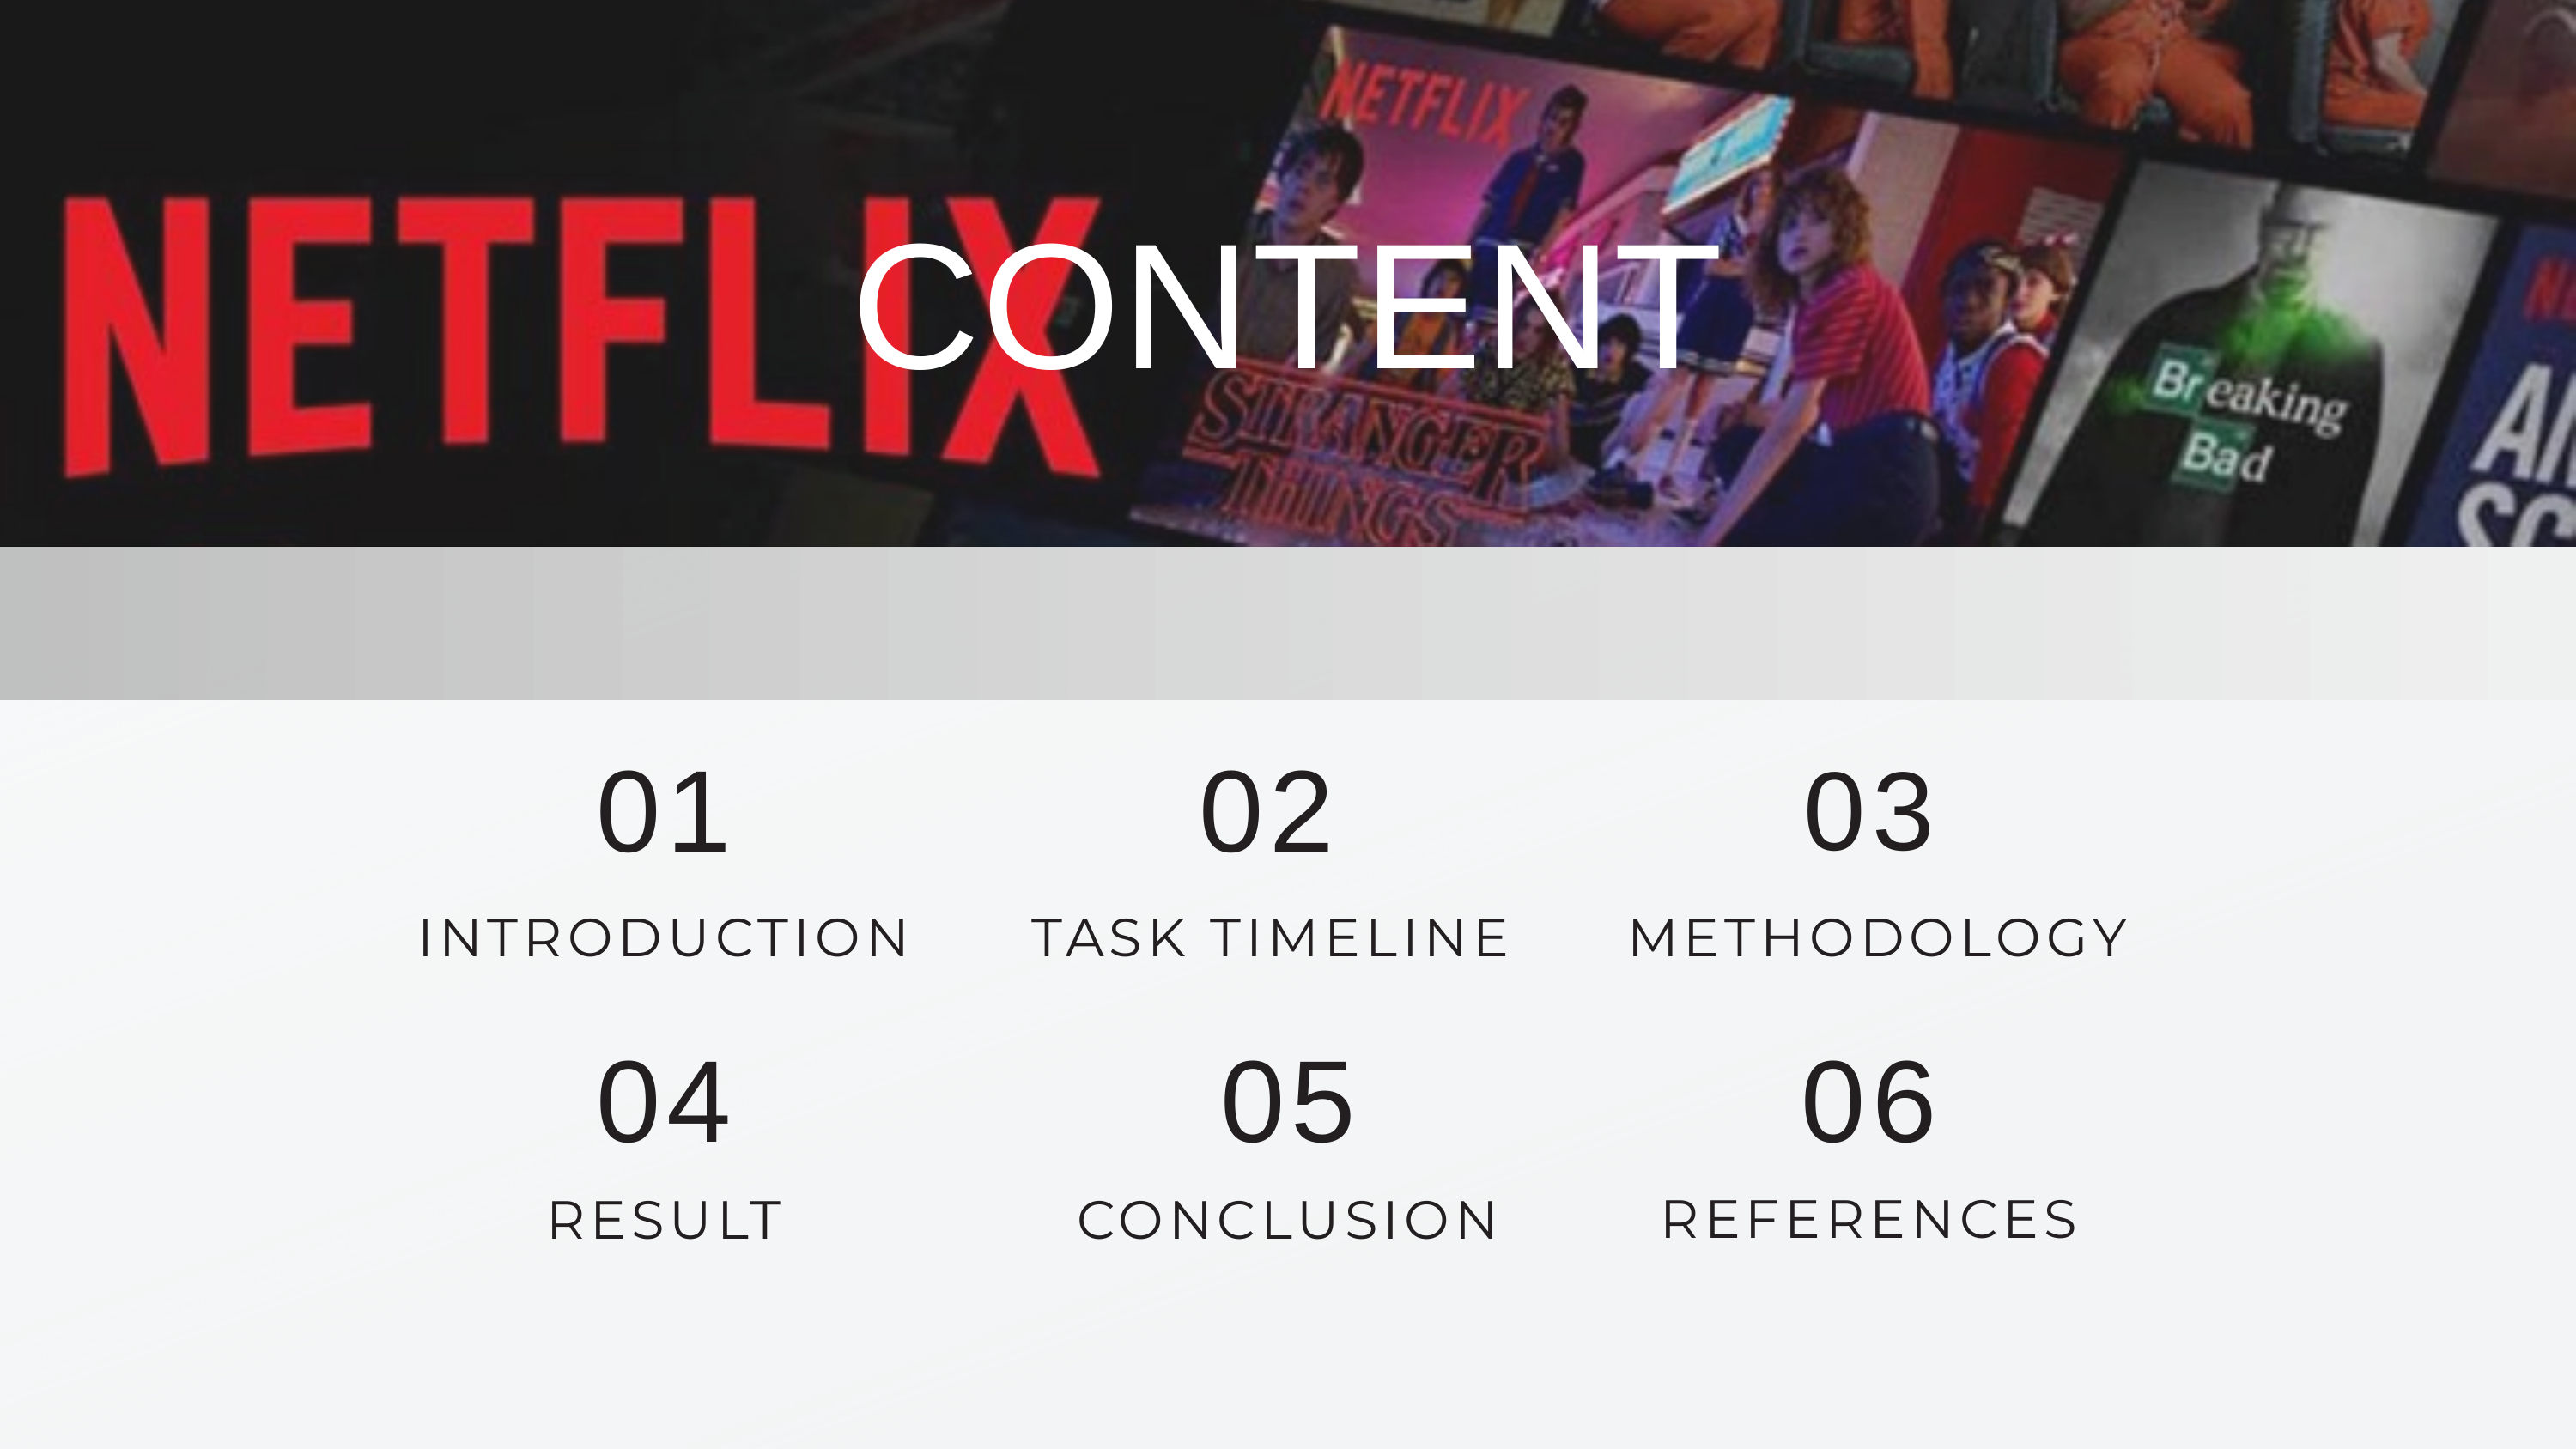

CONTENT
01
02
03
INTRODUCTION
TASK TIMELINE
METHODOLOGY
04
05
06
RESULT
CONCLUSION
REFERENCES